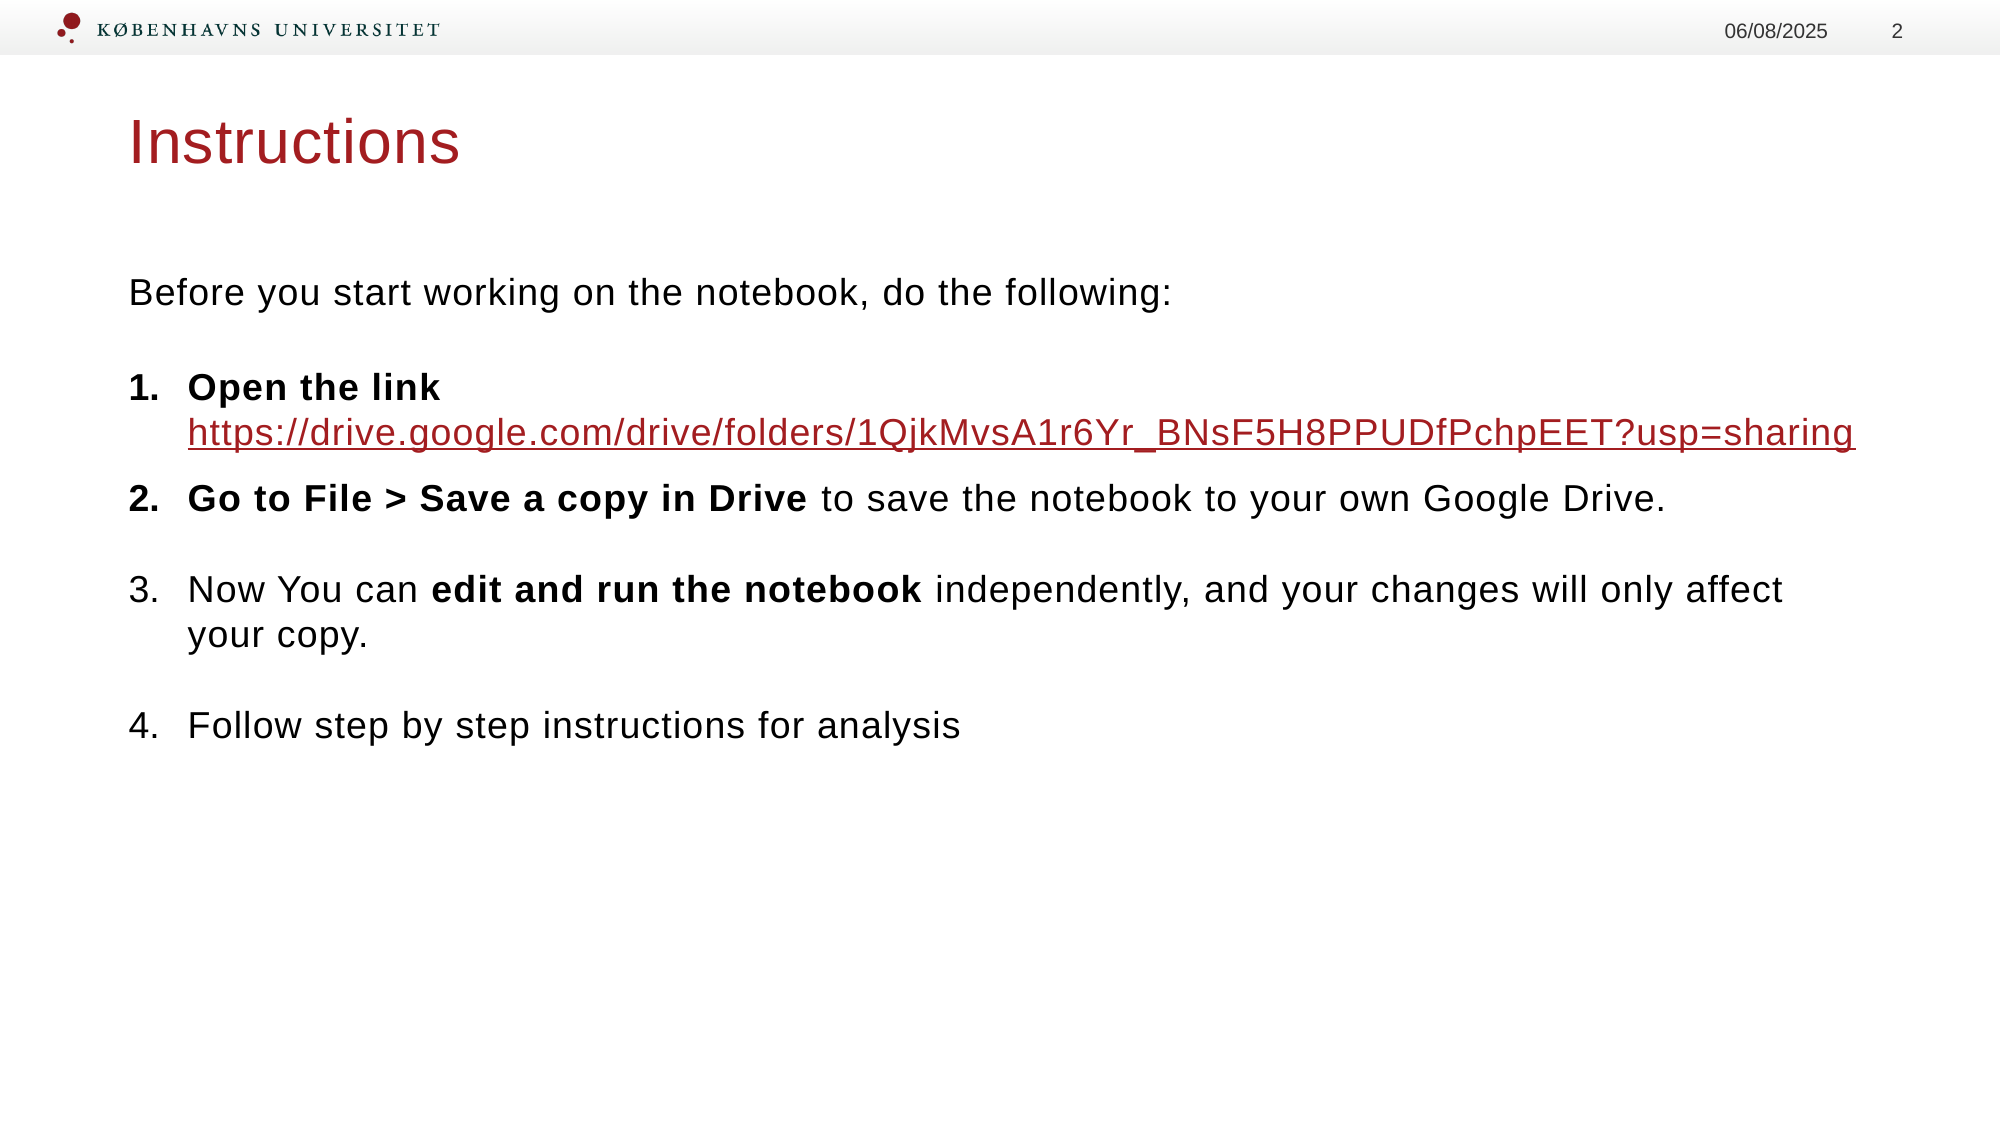

06/08/2025
2
# Instructions
Before you start working on the notebook, do the following:
Open the link https://drive.google.com/drive/folders/1QjkMvsA1r6Yr_BNsF5H8PPUDfPchpEET?usp=sharing
Go to File > Save a copy in Drive to save the notebook to your own Google Drive.
Now You can edit and run the notebook independently, and your changes will only affect your copy.
Follow step by step instructions for analysis